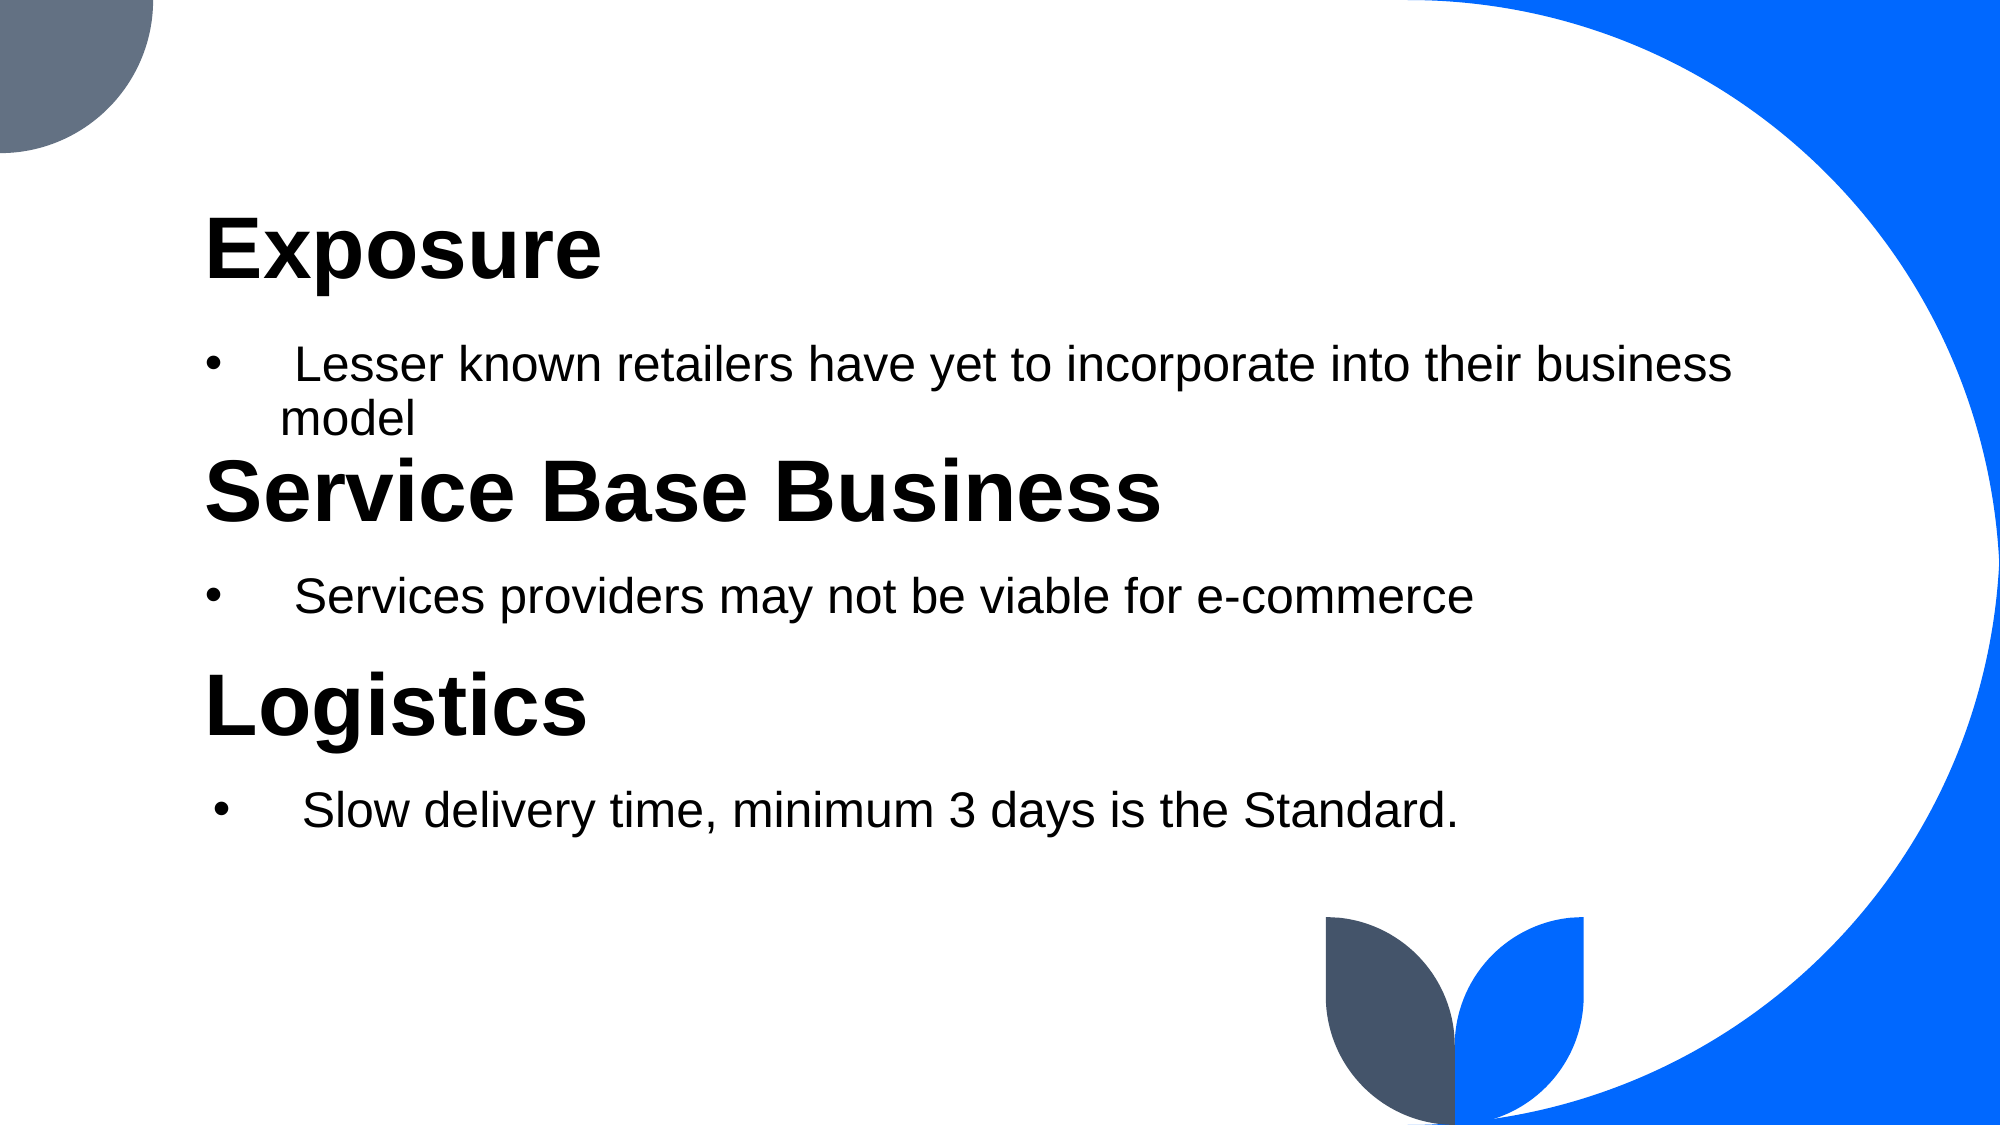

# Exposure
Service Base Business
 Lesser known retailers have yet to incorporate into their business model

Logistics
 Services providers may not be viable for e-commerce

 Slow delivery time, minimum 3 days is the Standard.